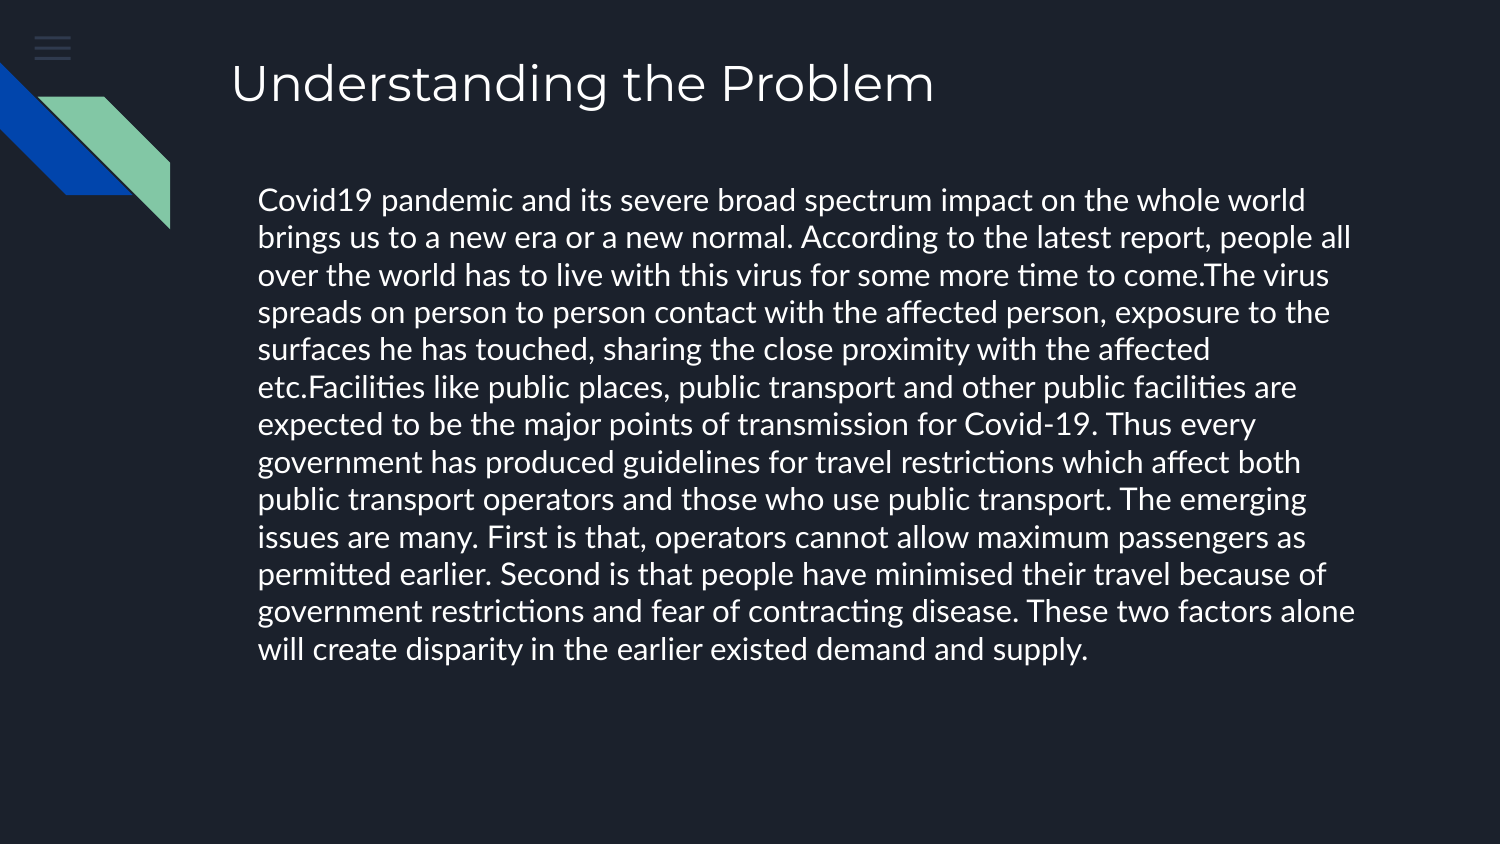

# Understanding the Problem
Covid19 pandemic and its severe broad spectrum impact on the whole world brings us to a new era or a new normal. According to the latest report, people all over the world has to live with this virus for some more time to come.The virus spreads on person to person contact with the affected person, exposure to the surfaces he has touched, sharing the close proximity with the affected etc.Facilities like public places, public transport and other public facilities are expected to be the major points of transmission for Covid-19. Thus every government has produced guidelines for travel restrictions which affect both public transport operators and those who use public transport. The emerging issues are many. First is that, operators cannot allow maximum passengers as permitted earlier. Second is that people have minimised their travel because of government restrictions and fear of contracting disease. These two factors alone will create disparity in the earlier existed demand and supply.